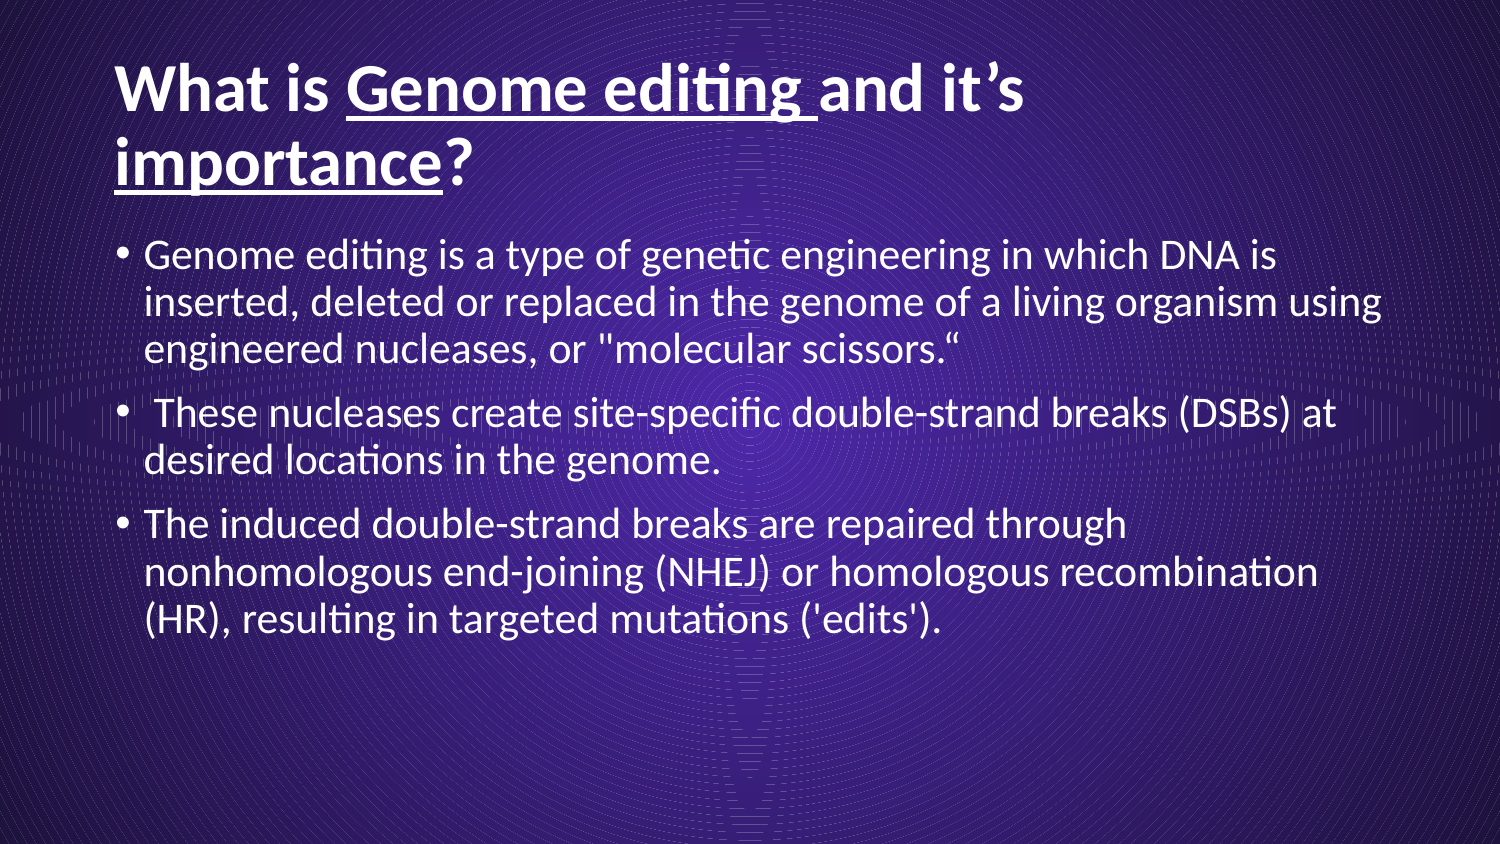

# What is Genome editing and it’s importance?
Genome editing is a type of genetic engineering in which DNA is inserted, deleted or replaced in the genome of a living organism using engineered nucleases, or "molecular scissors.“
 These nucleases create site-specific double-strand breaks (DSBs) at desired locations in the genome.
The induced double-strand breaks are repaired through nonhomologous end-joining (NHEJ) or homologous recombination (HR), resulting in targeted mutations ('edits').